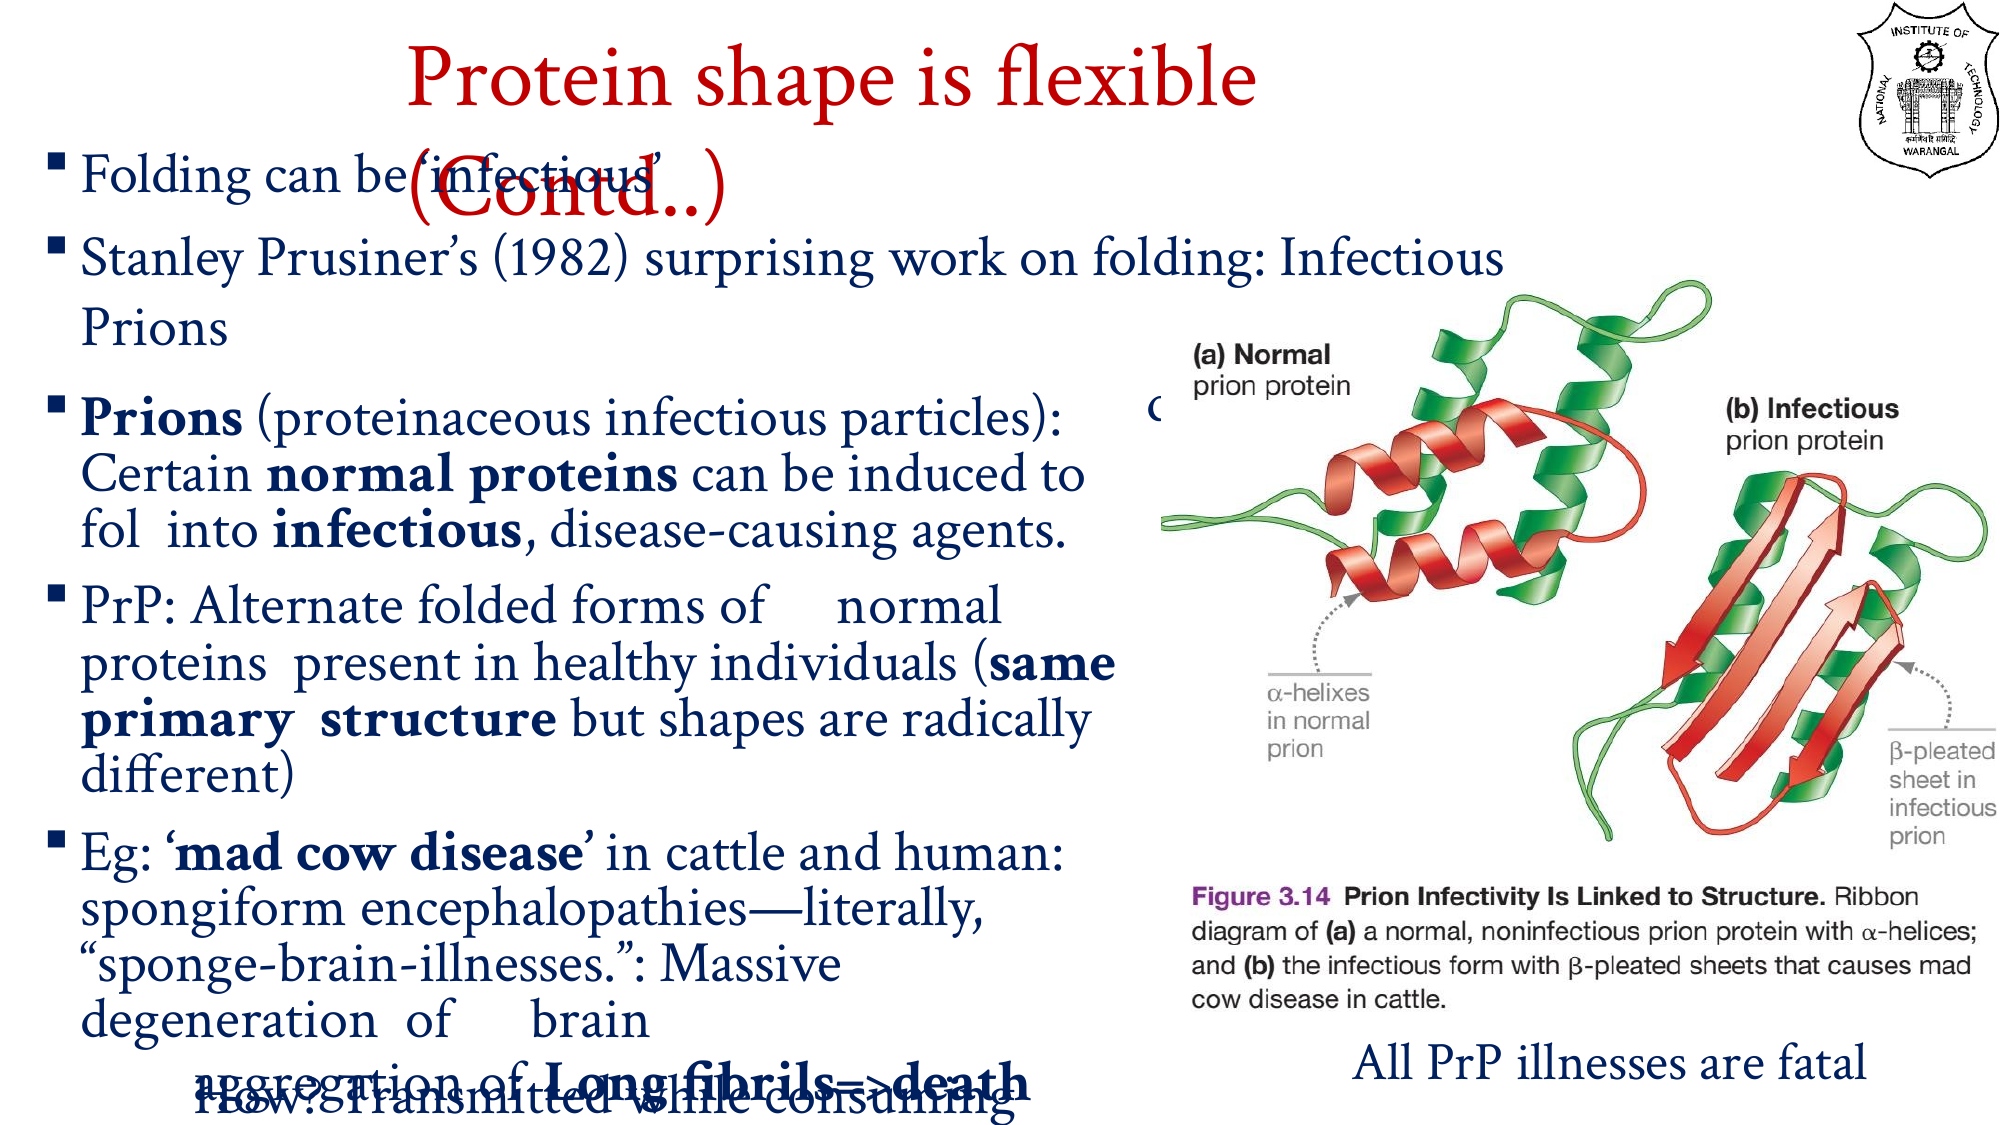

# Protein shape is flexible (Contd..)
Folding can be ‘infectious’
Stanley Prusiner’s (1982) surprising work on folding: Infectious Prions
Prions (proteinaceous infectious particles):  Certain normal proteins can be induced to fol  into infectious, disease-causing agents.
PrP: Alternate folded forms of	normal proteins  present in healthy individuals (same primary  structure but shapes are radically different)
Eg: ‘mad cow disease’ in cattle and human:  spongiform encephalopathies—literally,  “sponge-brain-illnesses.”: Massive degeneration  of	brain
How? Transmitted while consuming PrP  containing substances/ rarely inherited;

d
All PrP illnesses are fatal
aggregation of	Long fibrils=>death